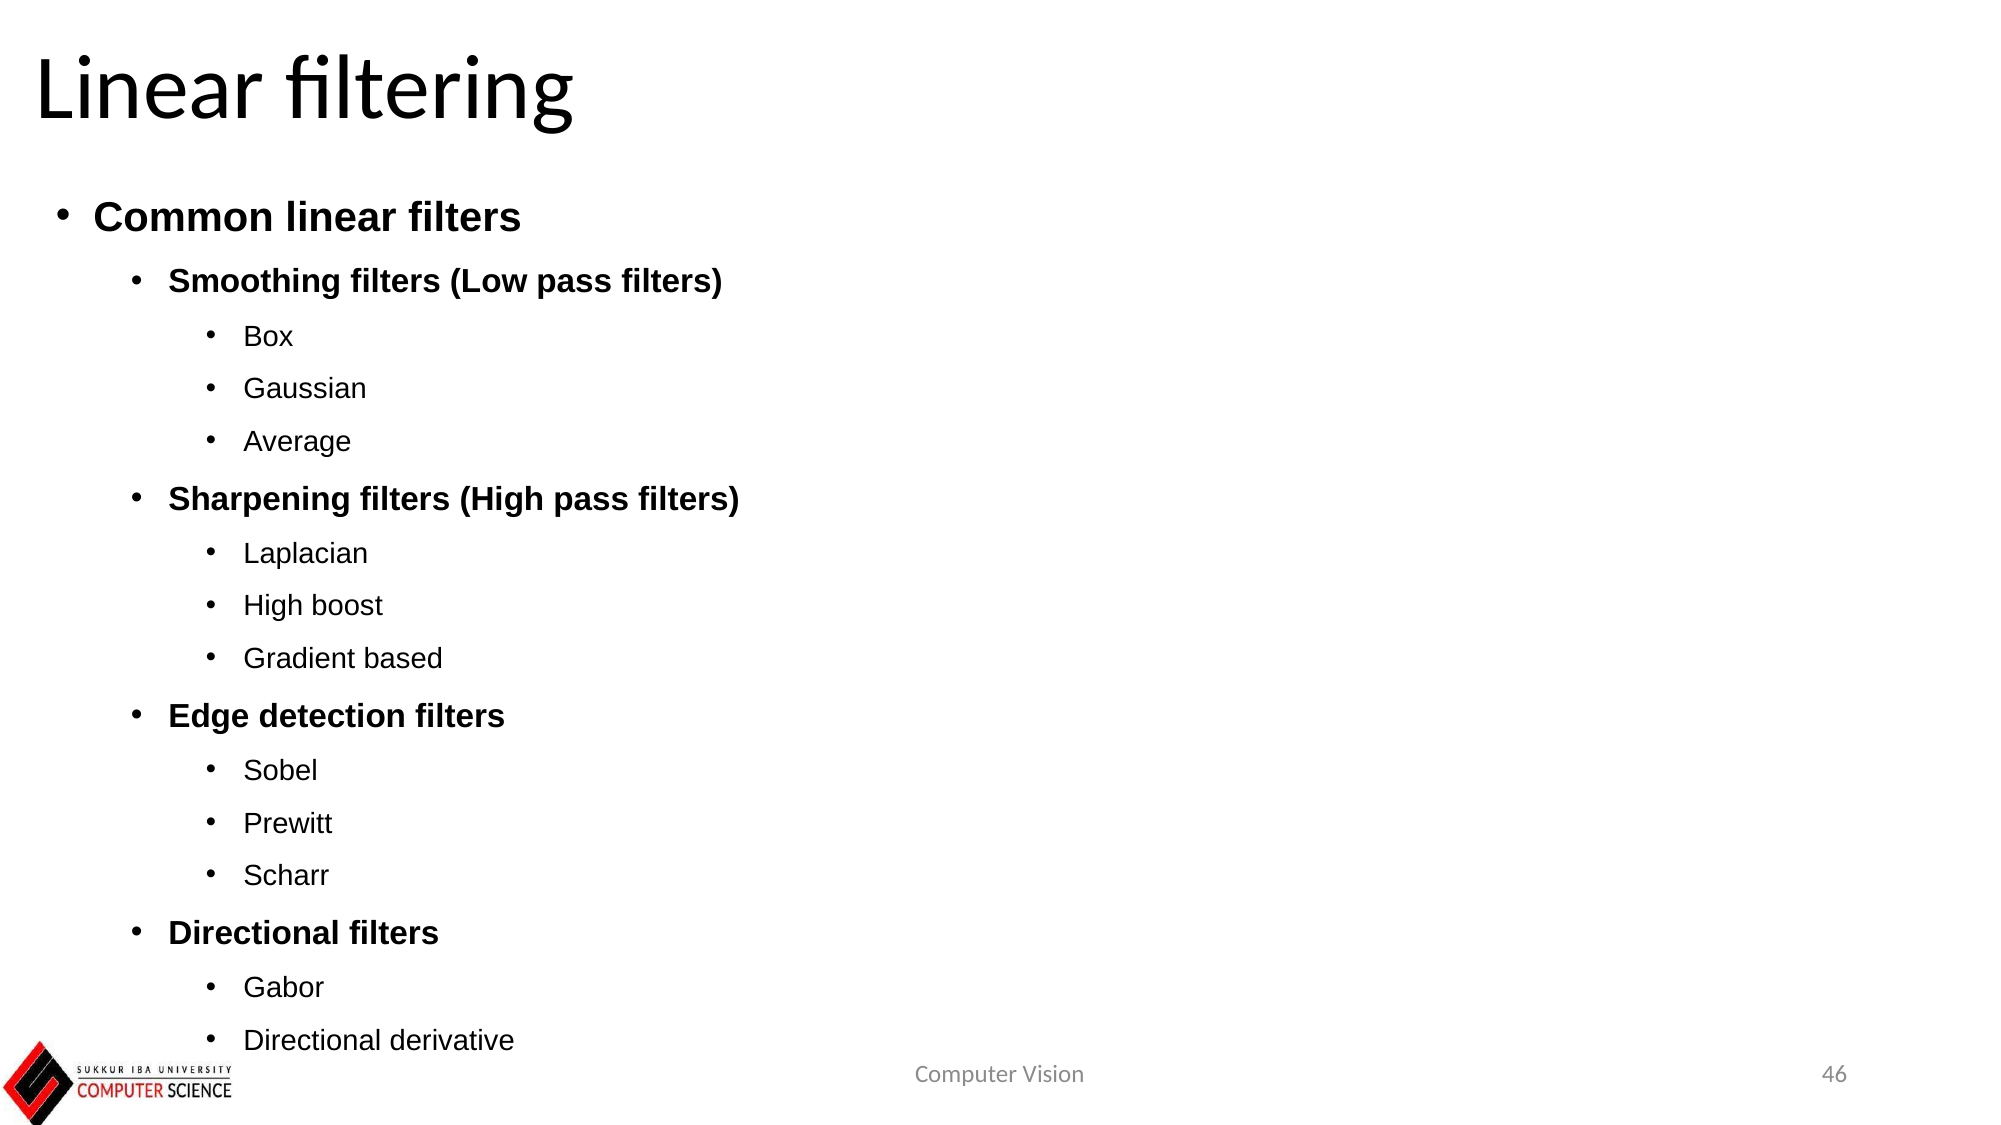

# Linear filtering
Common linear filters
Smoothing filters (Low pass filters)
Box
Gaussian
Average
Sharpening filters (High pass filters)
Laplacian
High boost
Gradient based
Edge detection filters
Sobel
Prewitt
Scharr
Directional filters
Gabor
Directional derivative

Computer Vision
46